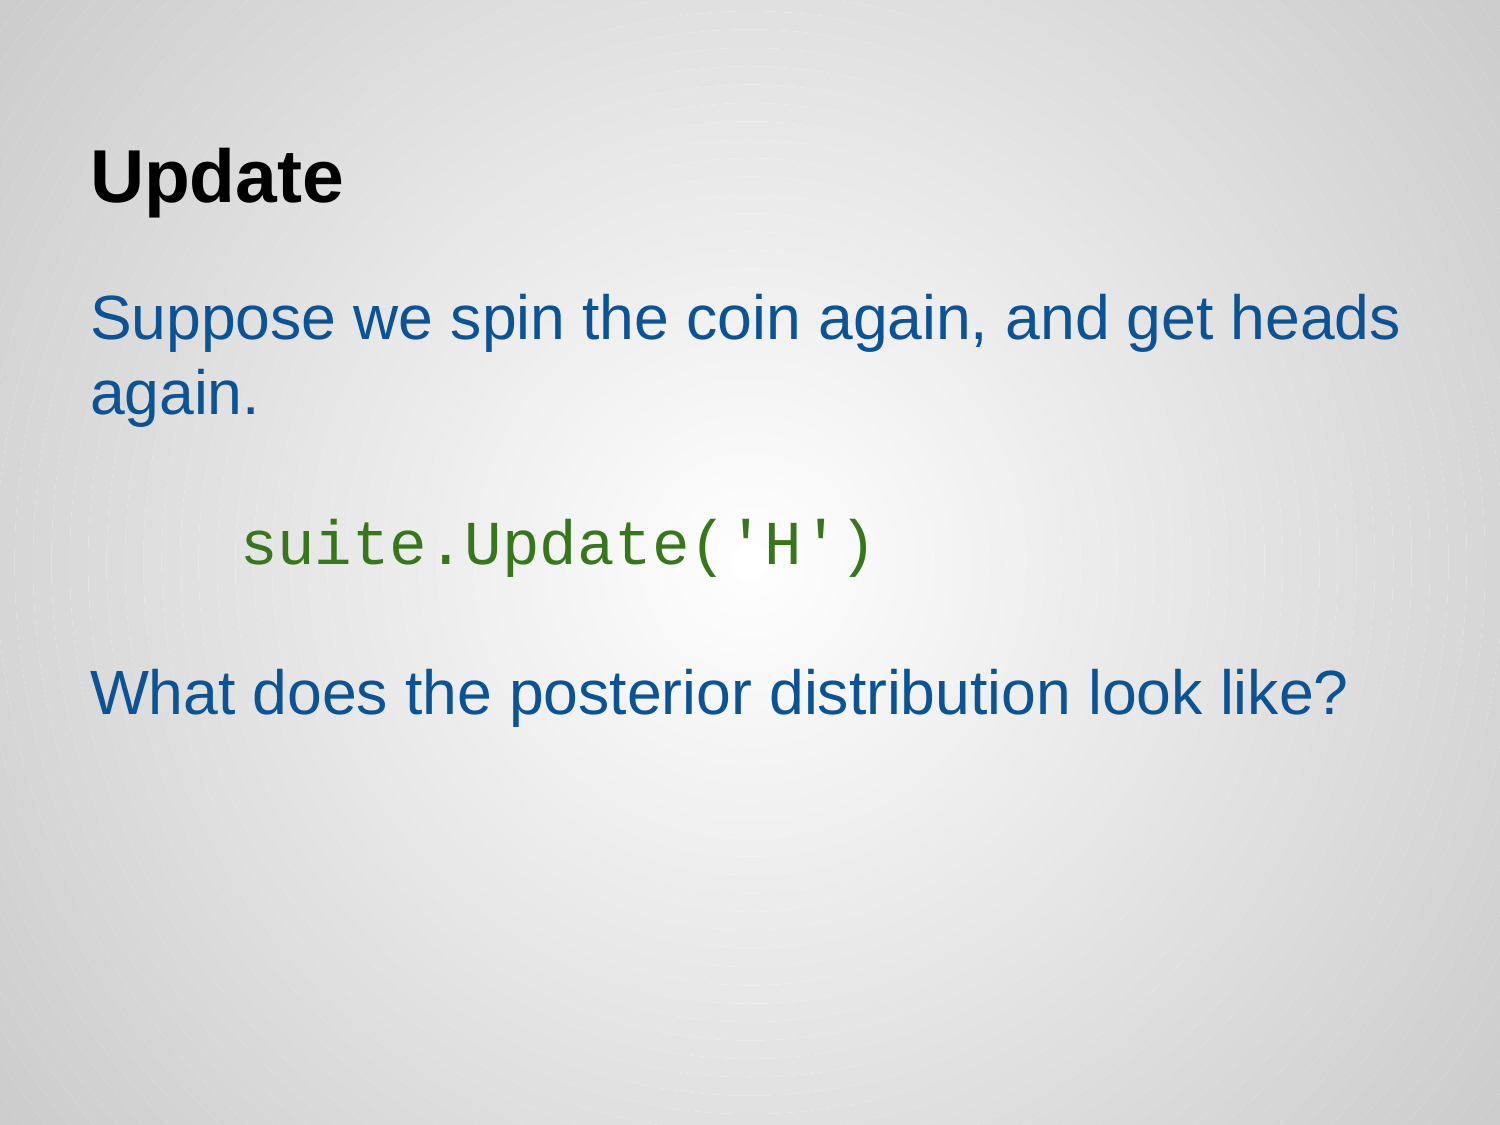

# Update
Suppose we spin the coin again, and get heads again.

    suite.Update('H')

What does the posterior distribution look like?